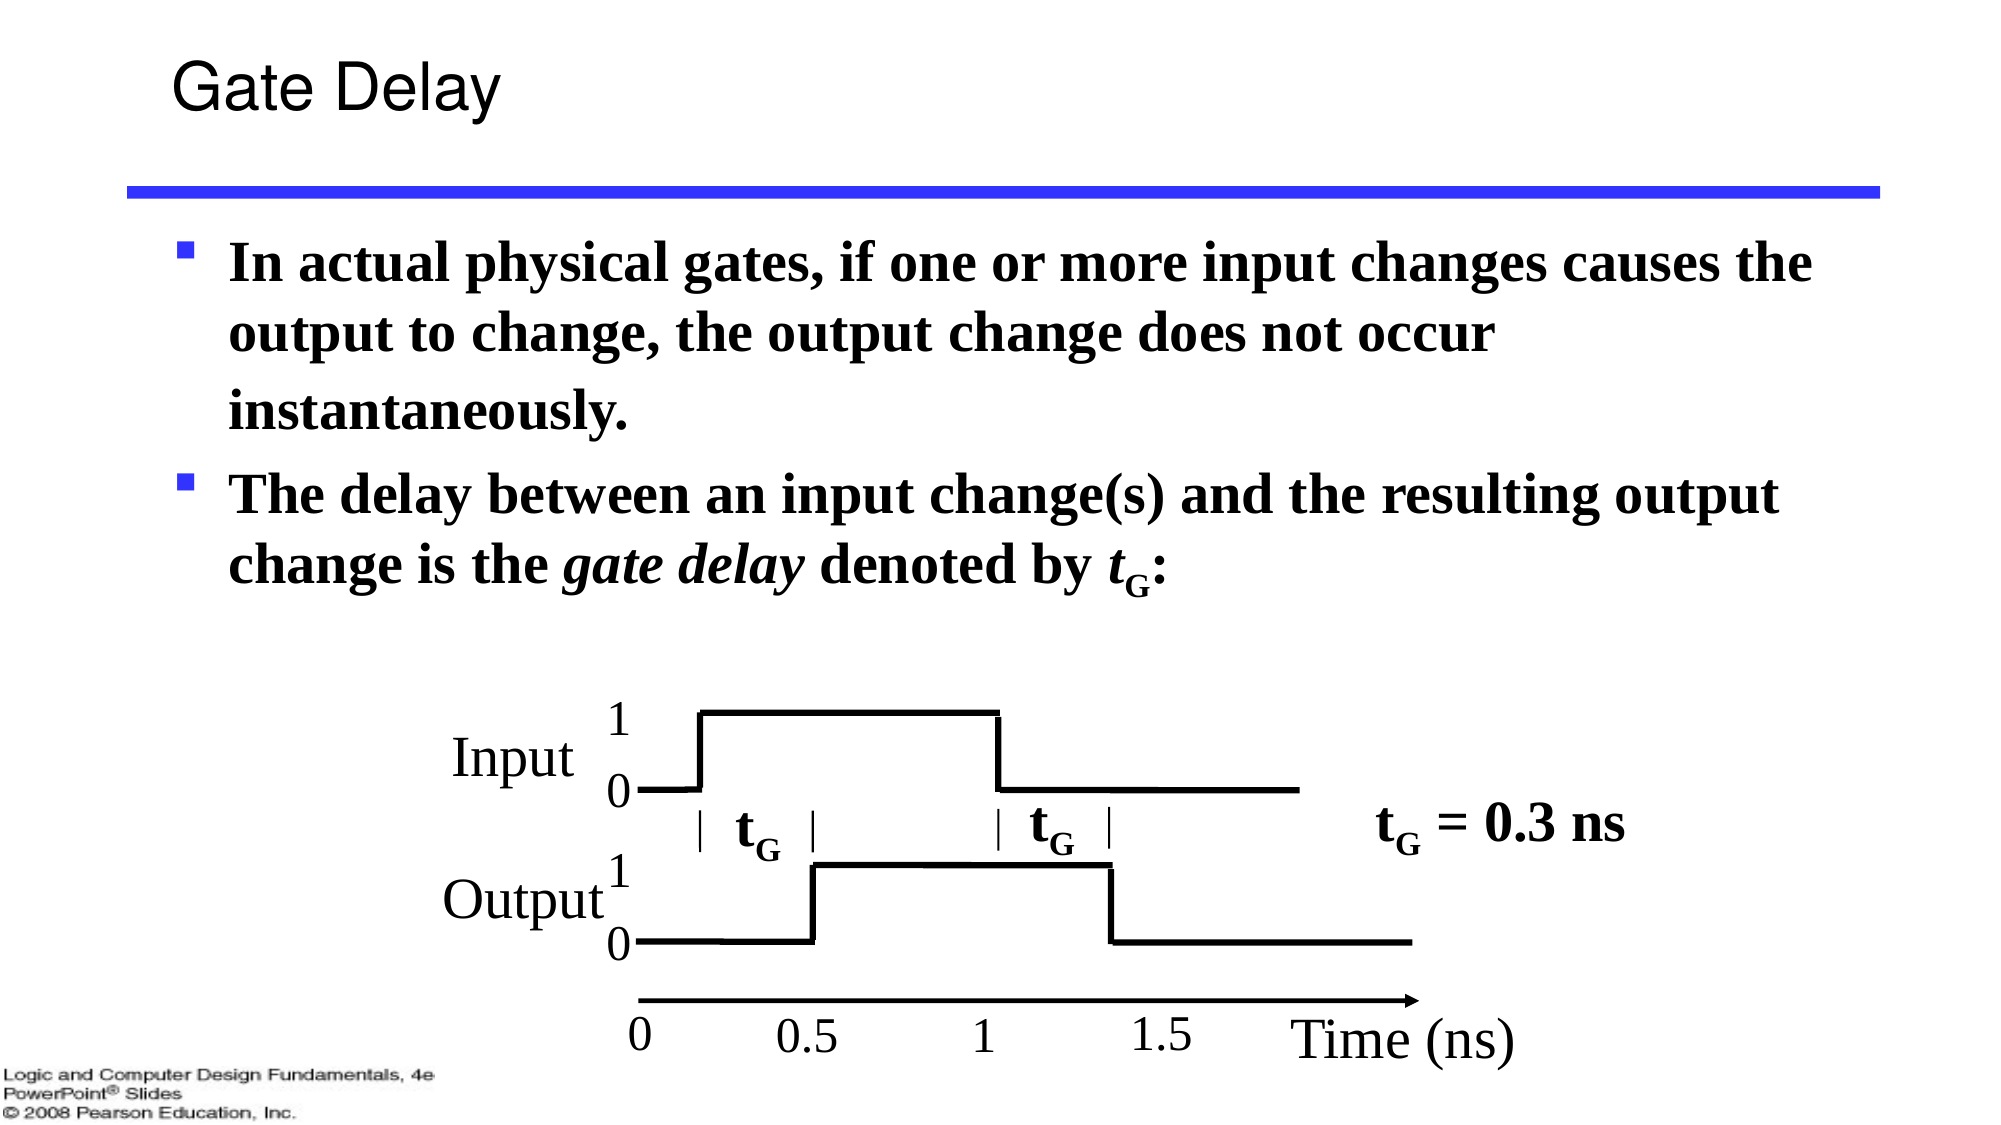

# Gate Delay
In actual physical gates, if one or more input changes causes the output to change, the output change does not occur instantaneously.
The delay between an input change(s) and the resulting output change is the gate delay denoted by tG:
1
Input

0
tG
tG = 0.3 ns
tG

1
Output

0

Time (ns)
0
1.5
1
0.5